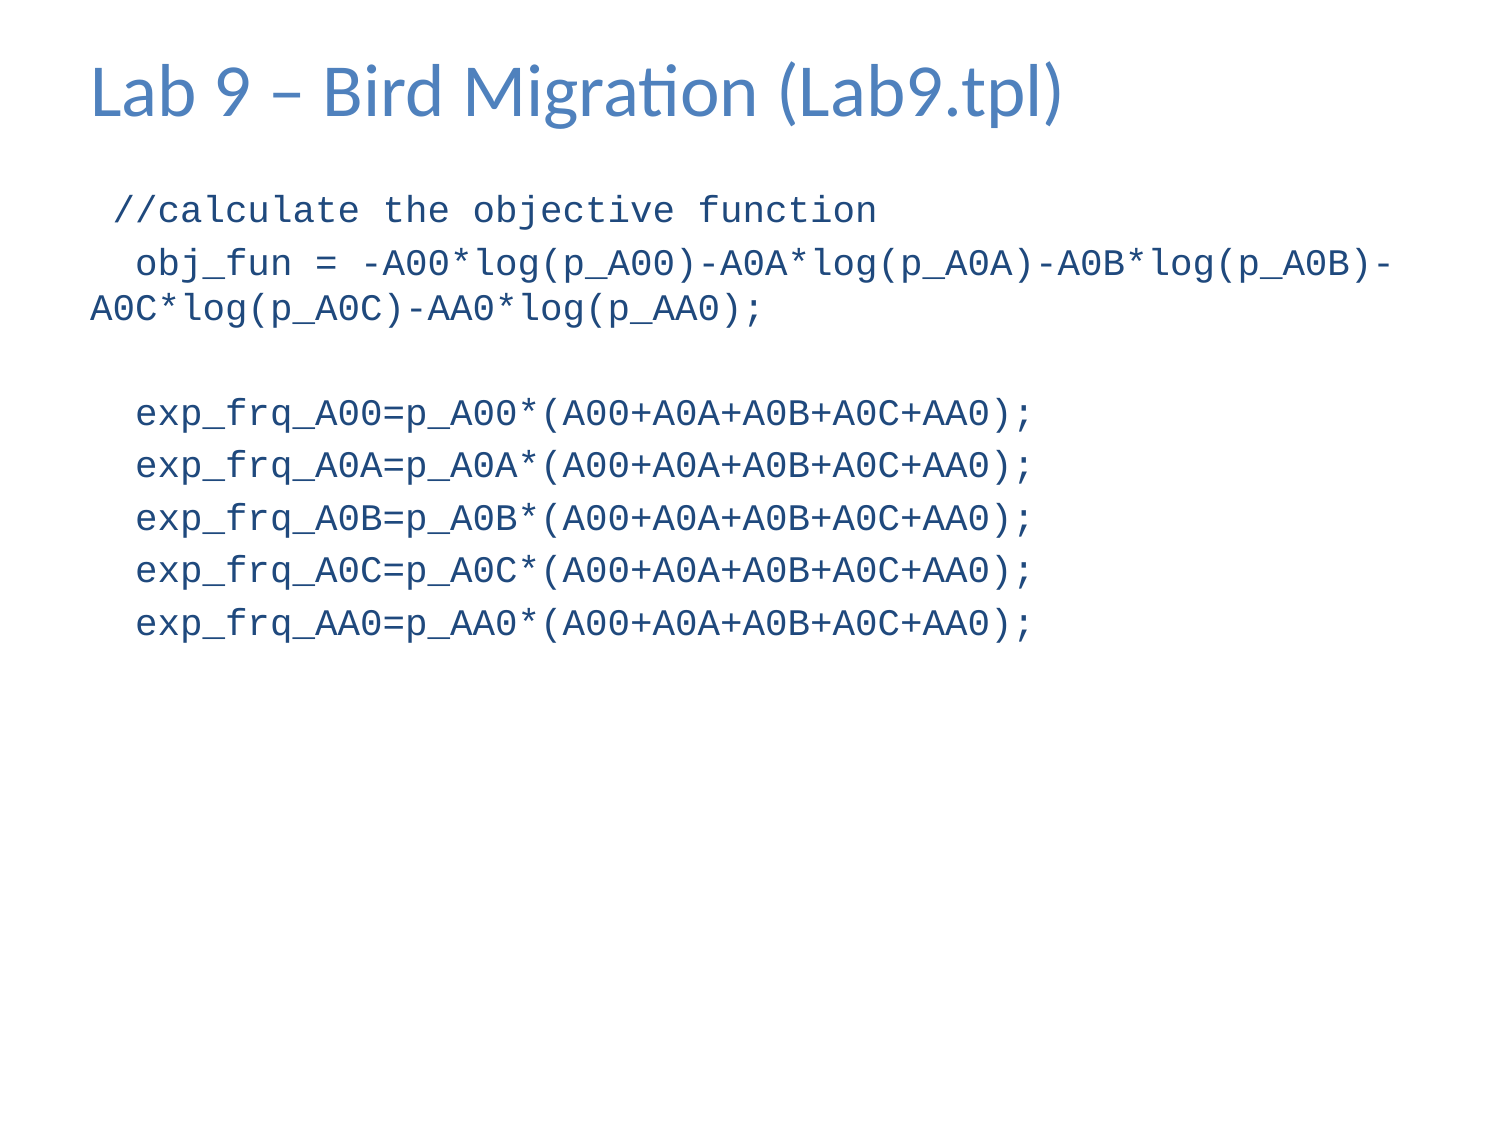

# Lab 9 – Bird Migration (Lab9.tpl)

 //calculate the objective function
  obj_fun = -A00*log(p_A00)-A0A*log(p_A0A)-A0B*log(p_A0B)-A0C*log(p_A0C)-AA0*log(p_AA0);

  exp_frq_A00=p_A00*(A00+A0A+A0B+A0C+AA0);
  exp_frq_A0A=p_A0A*(A00+A0A+A0B+A0C+AA0);
  exp_frq_A0B=p_A0B*(A00+A0A+A0B+A0C+AA0);
  exp_frq_A0C=p_A0C*(A00+A0A+A0B+A0C+AA0);
  exp_frq_AA0=p_AA0*(A00+A0A+A0B+A0C+AA0);